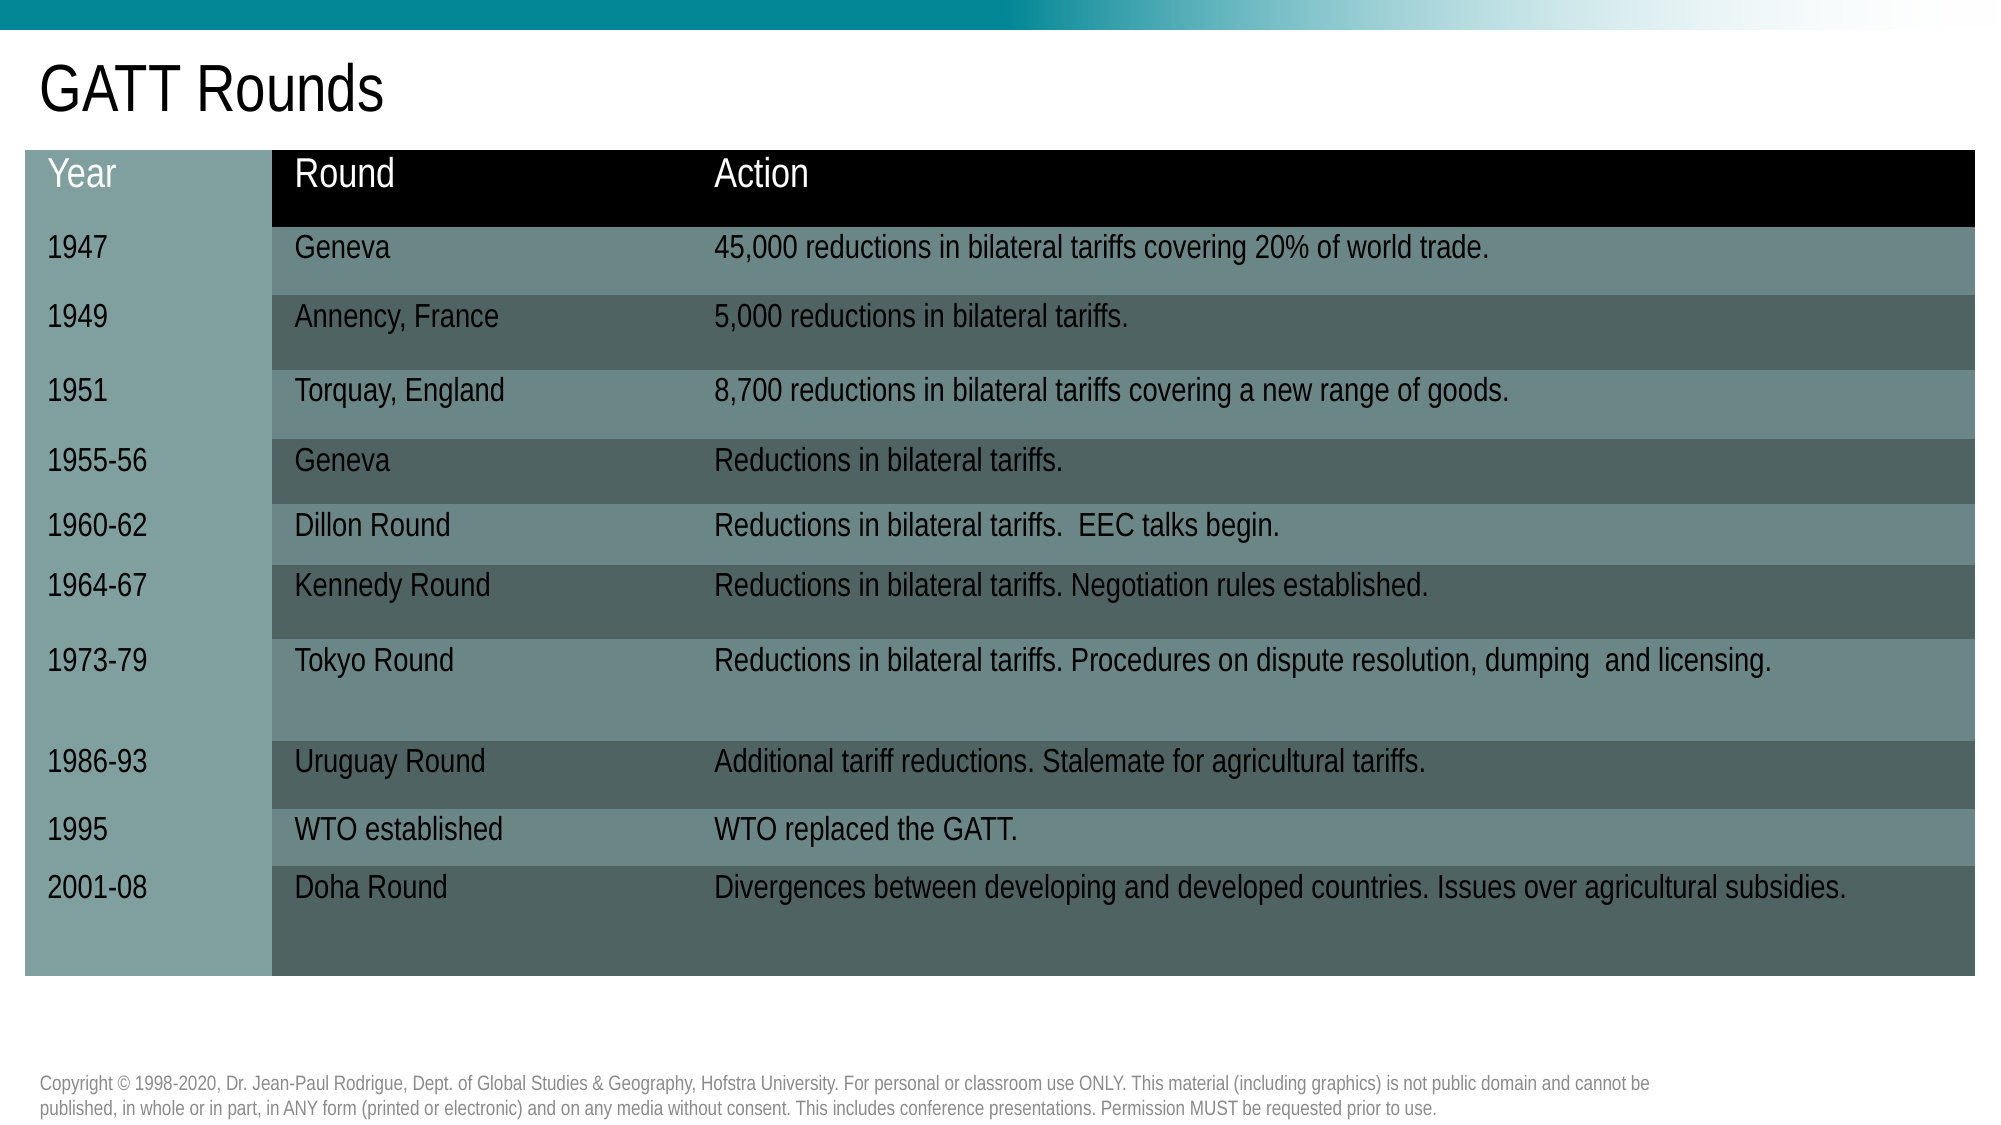

# GATT Rounds
| Year | Round | Action |
| --- | --- | --- |
| 1947 | Geneva | 45,000 reductions in bilateral tariffs covering 20% of world trade. |
| 1949 | Annency, France | 5,000 reductions in bilateral tariffs. |
| 1951 | Torquay, England | 8,700 reductions in bilateral tariffs covering a new range of goods. |
| 1955-56 | Geneva | Reductions in bilateral tariffs. |
| 1960-62 | Dillon Round | Reductions in bilateral tariffs. EEC talks begin. |
| 1964-67 | Kennedy Round | Reductions in bilateral tariffs. Negotiation rules established. |
| 1973-79 | Tokyo Round | Reductions in bilateral tariffs. Procedures on dispute resolution, dumping and licensing. |
| 1986-93 | Uruguay Round | Additional tariff reductions. Stalemate for agricultural tariffs. |
| 1995 | WTO established | WTO replaced the GATT. |
| 2001-08 | Doha Round | Divergences between developing and developed countries. Issues over agricultural subsidies. |
Copyright © 1998-2020, Dr. Jean-Paul Rodrigue, Dept. of Global Studies & Geography, Hofstra University. For personal or classroom use ONLY. This material (including graphics) is not public domain and cannot be published, in whole or in part, in ANY form (printed or electronic) and on any media without consent. This includes conference presentations. Permission MUST be requested prior to use.